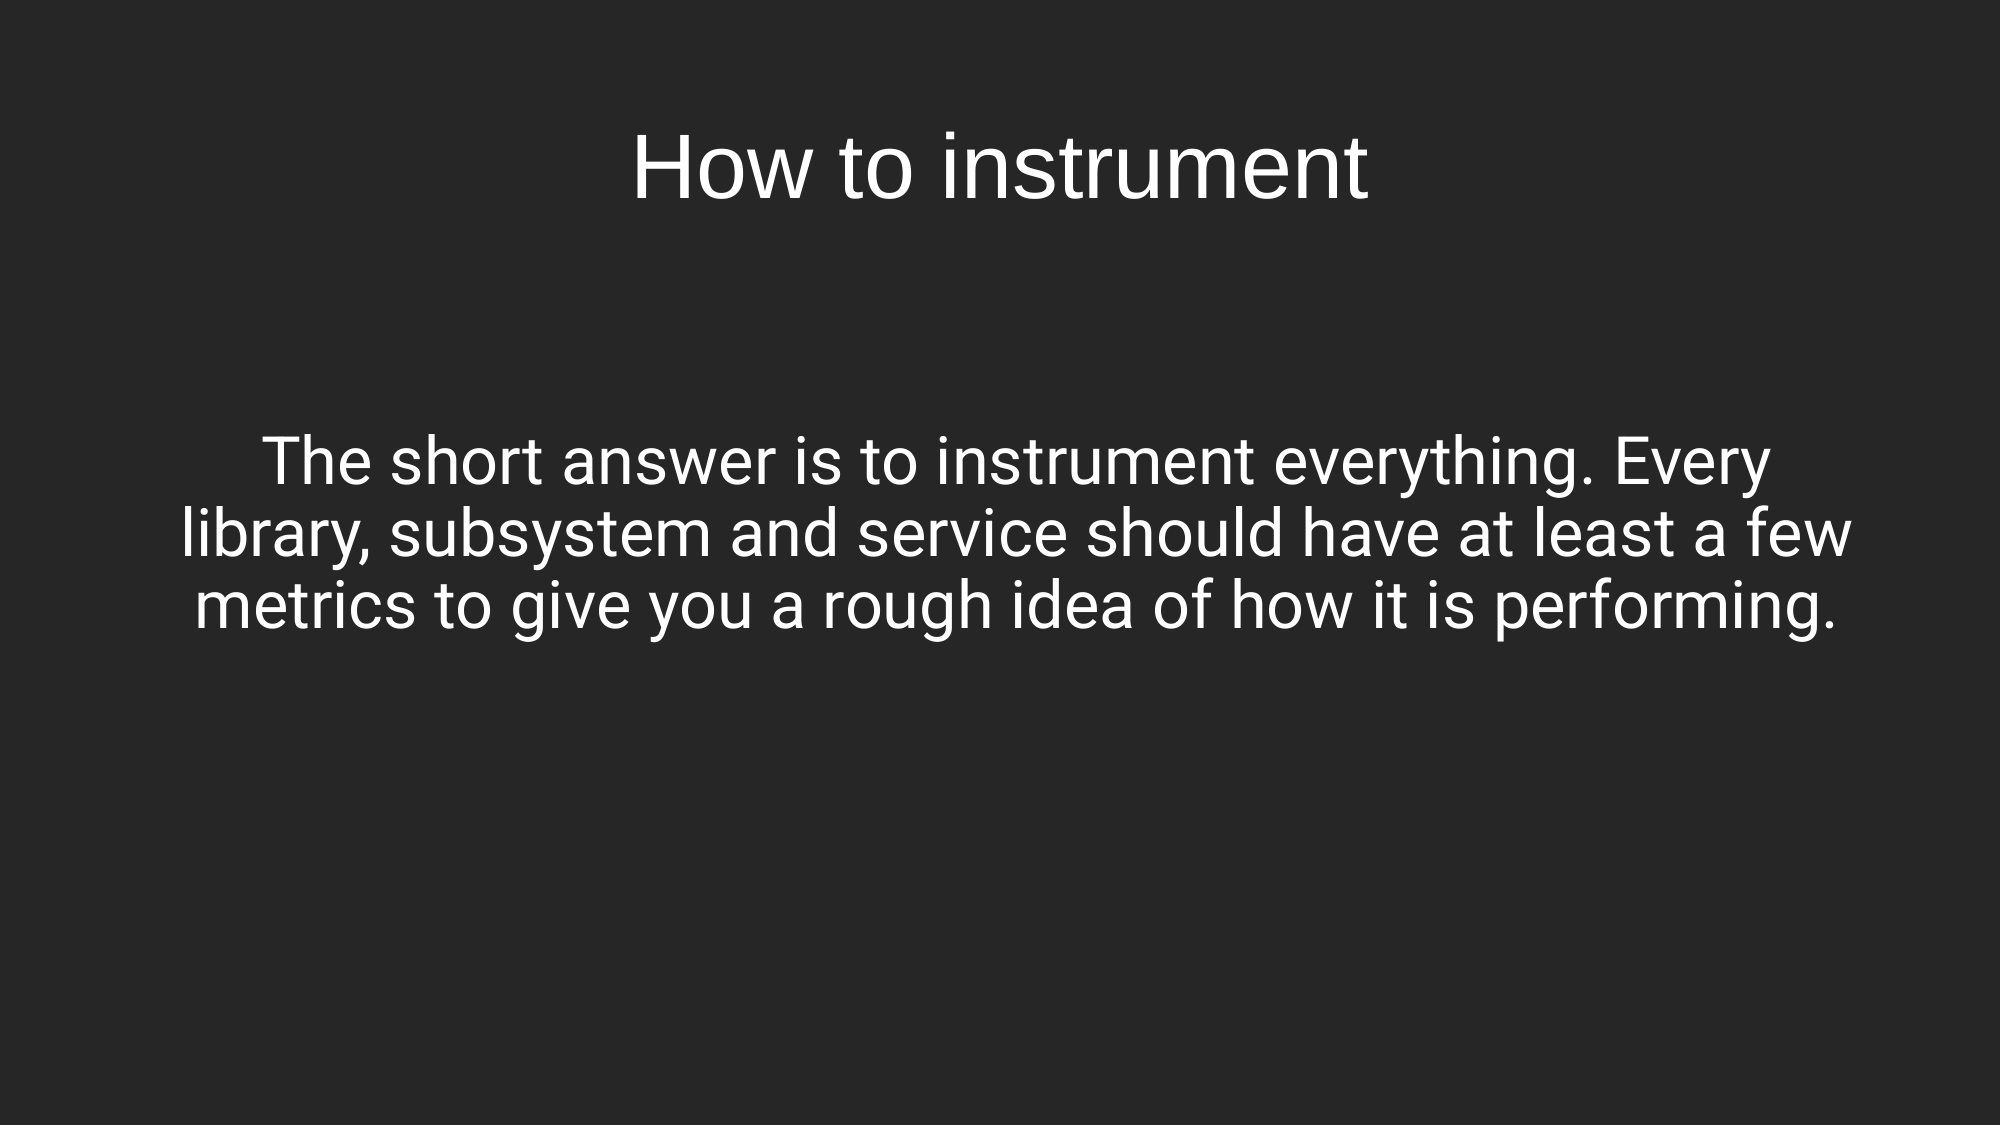

# How to instrument
The short answer is to instrument everything. Every library, subsystem and service should have at least a few metrics to give you a rough idea of how it is performing.